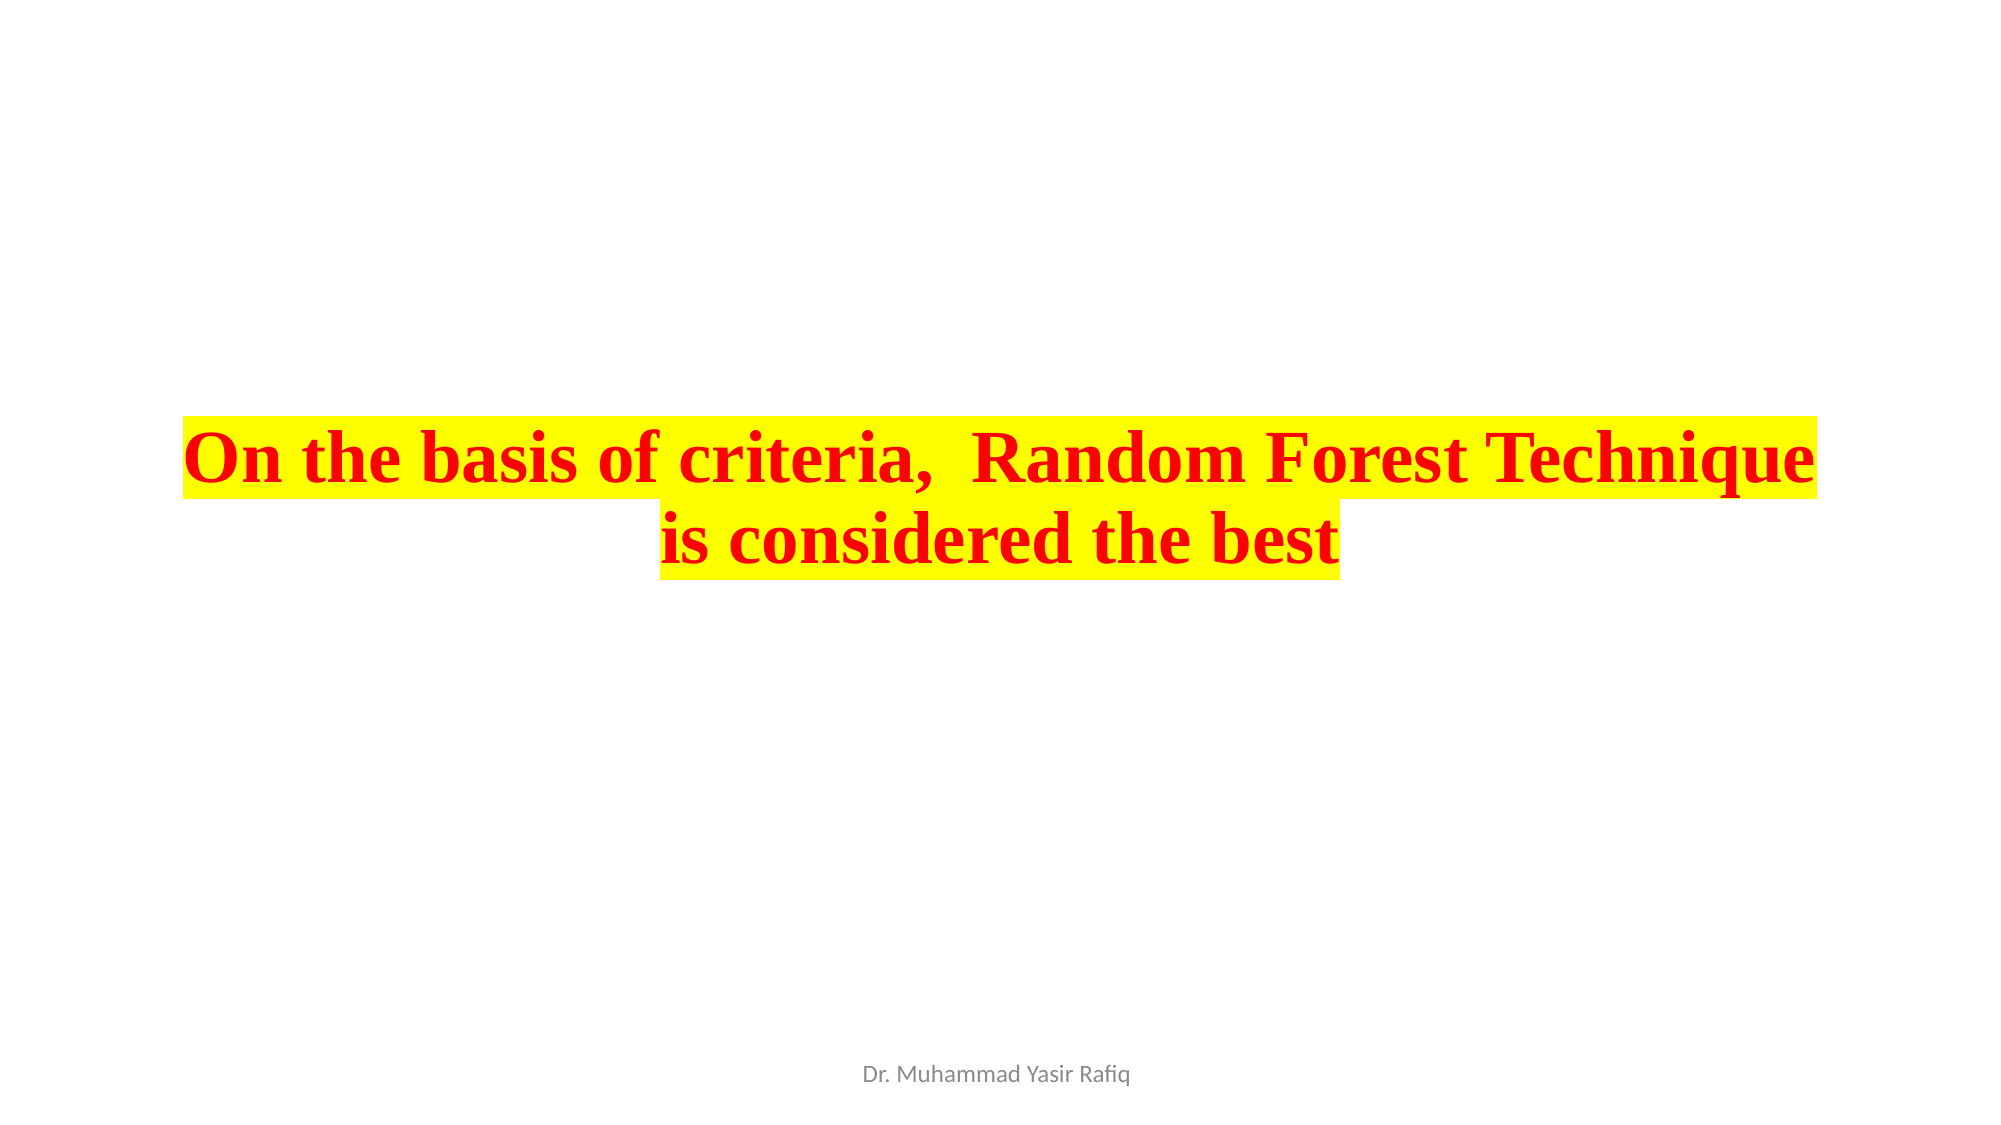

On the basis of criteria,  Random Forest Technique is considered the best
Dr. Muhammad Yasir Rafiq